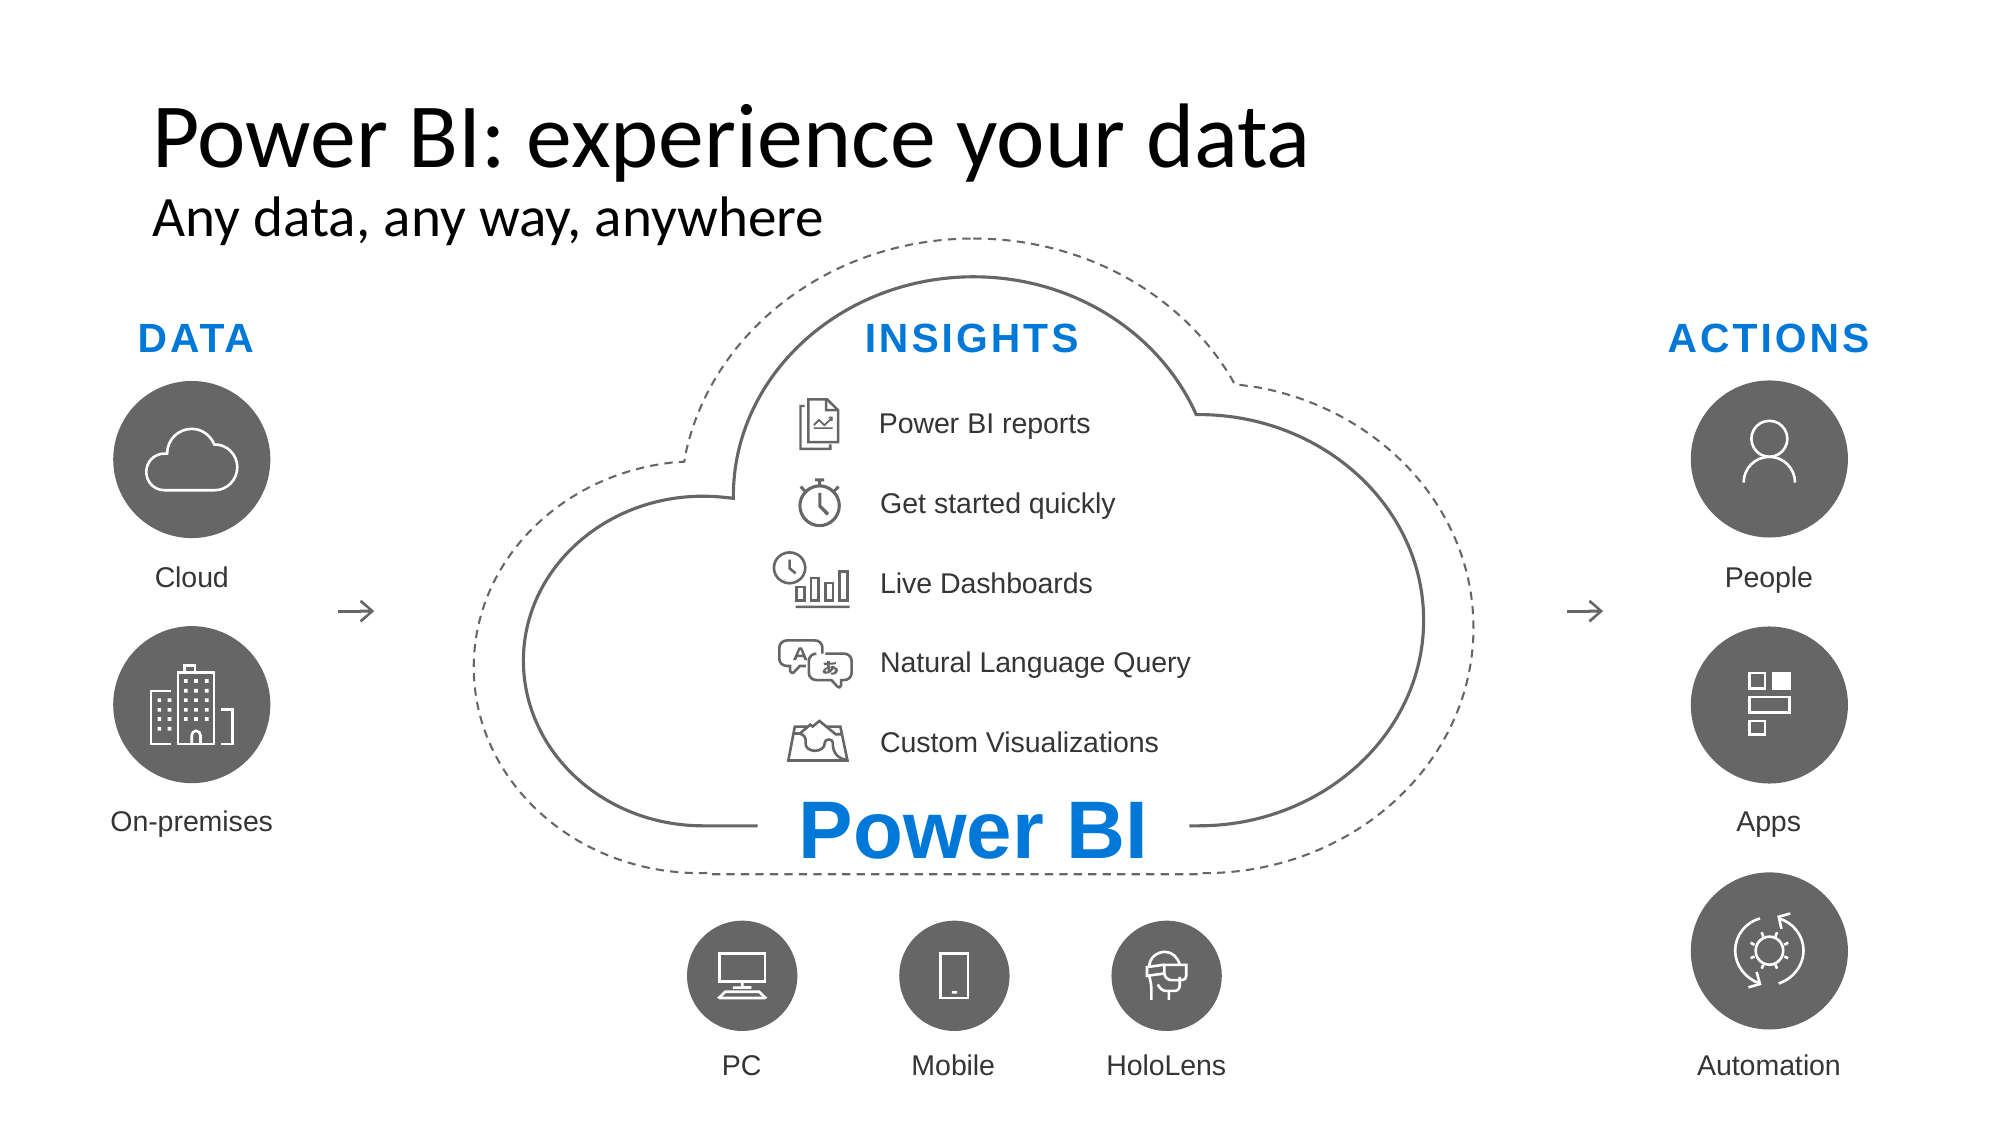

Power BI: experience your data
Any data, any way, anywhere
# Power BI: experience your data Any data, any way, anywhere

DATA
INSIGHTS
ACTIONS

Power BI reports

Get started quickly

Cloud
People

Live Dashboards
Natural Language Query

Custom Visualizations

Power BI
On-premises
Apps

PC
Mobile
HoloLens
Automation